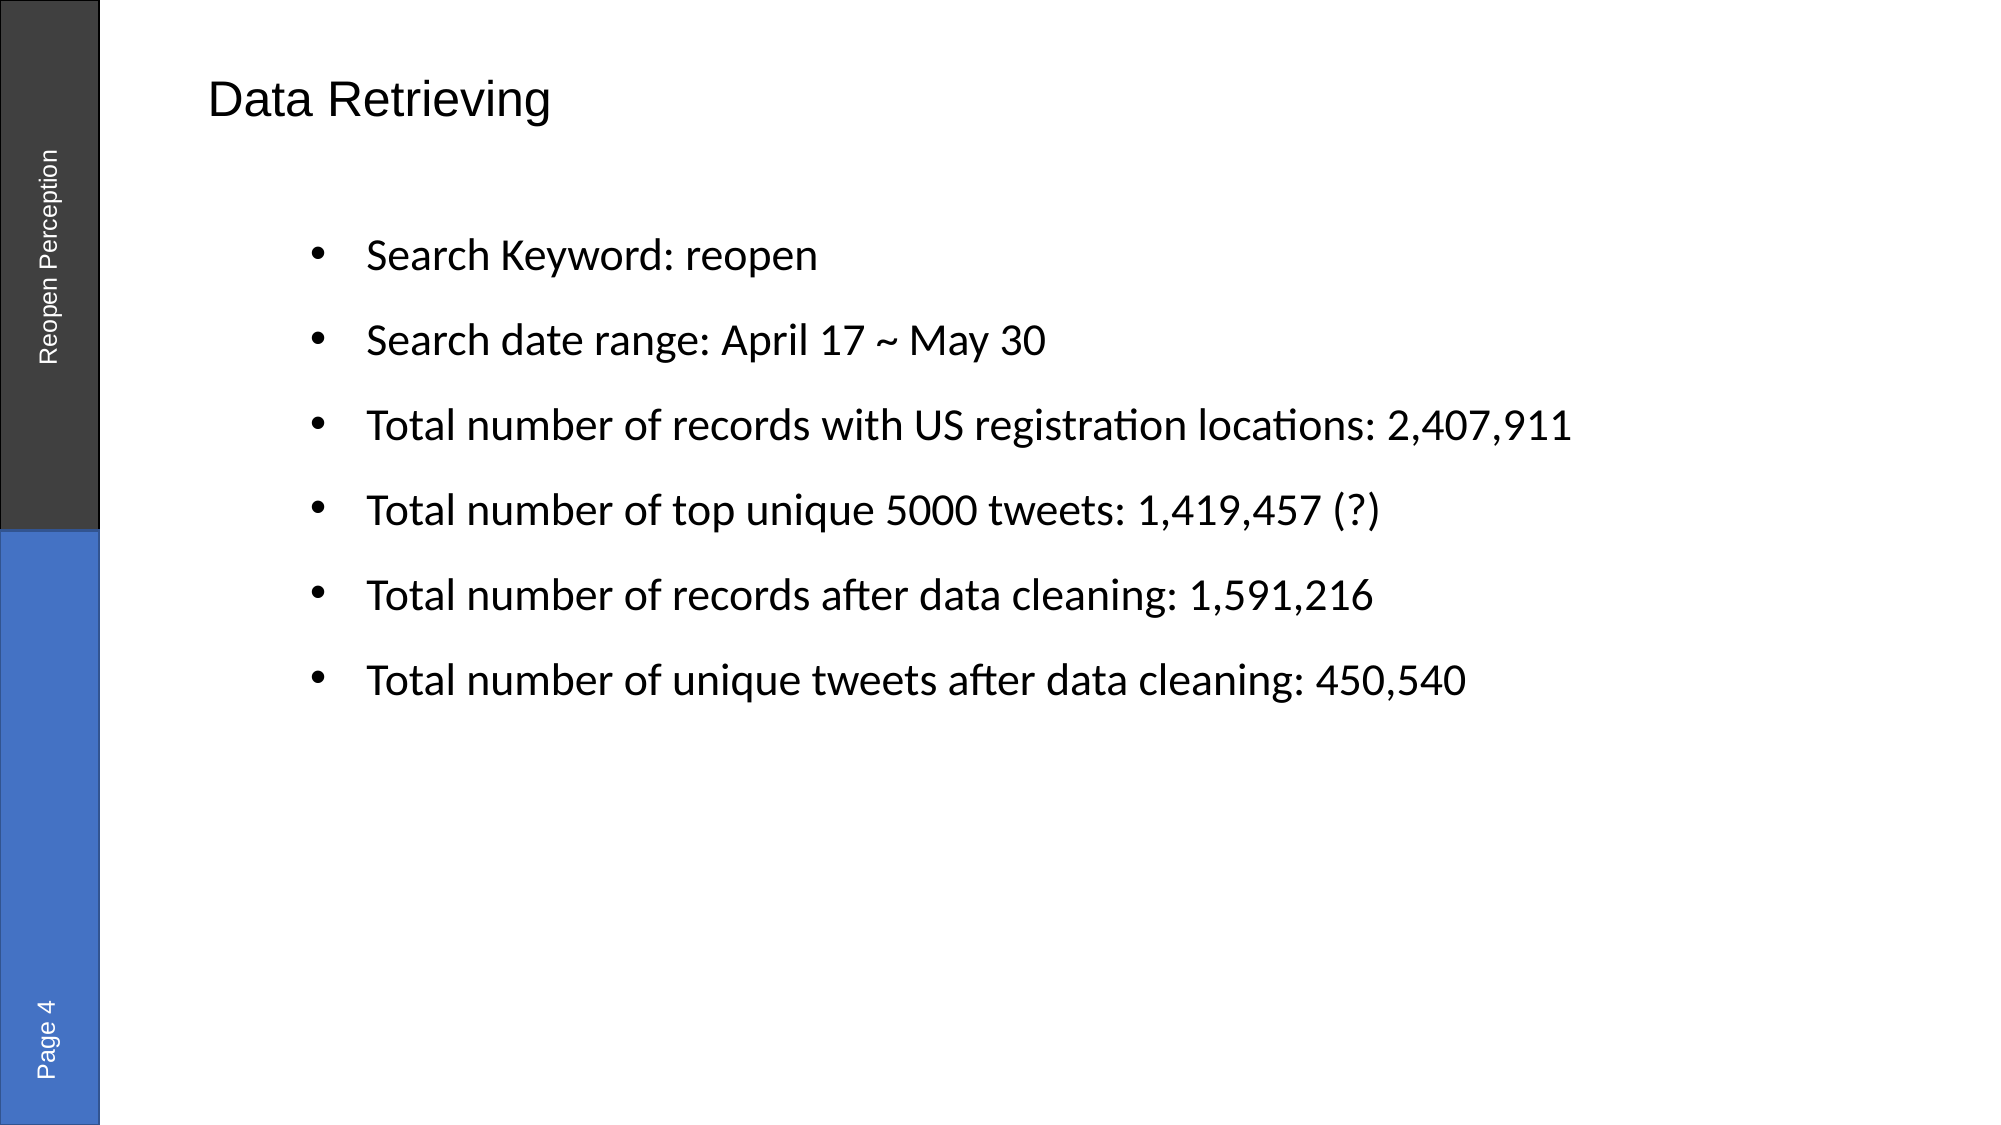

Data Retrieving
Search Keyword: reopen

Search date range: April 17 ~ May 30

Total number of records with US registration locations: 2,407,911

Total number of top unique 5000 tweets: 1,419,457 (?)

Total number of records after data cleaning: 1,591,216

Total number of unique tweets after data cleaning: 450,540

Reopen Perception

Page 4